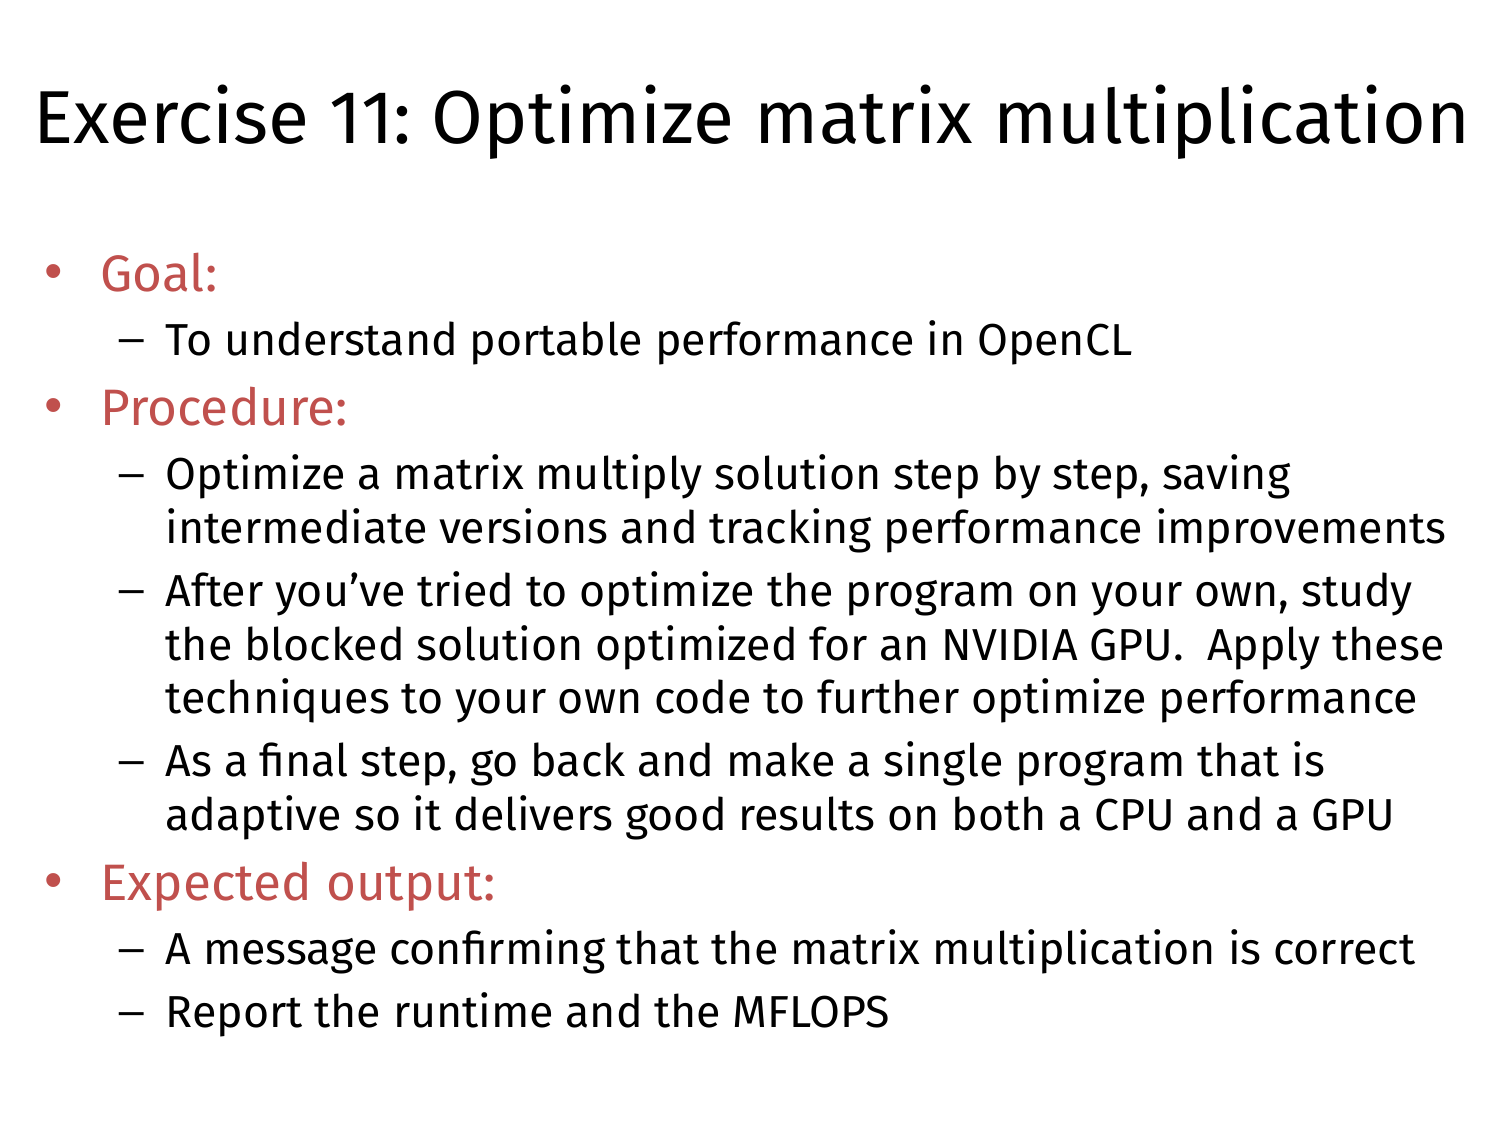

# Exercise 11: Optimize matrix multiplication
Goal:
To understand portable performance in OpenCL
Procedure:
Optimize a matrix multiply solution step by step, saving intermediate versions and tracking performance improvements
After you’ve tried to optimize the program on your own, study the blocked solution optimized for an NVIDIA GPU.  Apply these techniques to your own code to further optimize performance
As a final step, go back and make a single program that is adaptive so it delivers good results on both a CPU and a GPU
Expected output:
A message confirming that the matrix multiplication is correct
Report the runtime and the MFLOPS